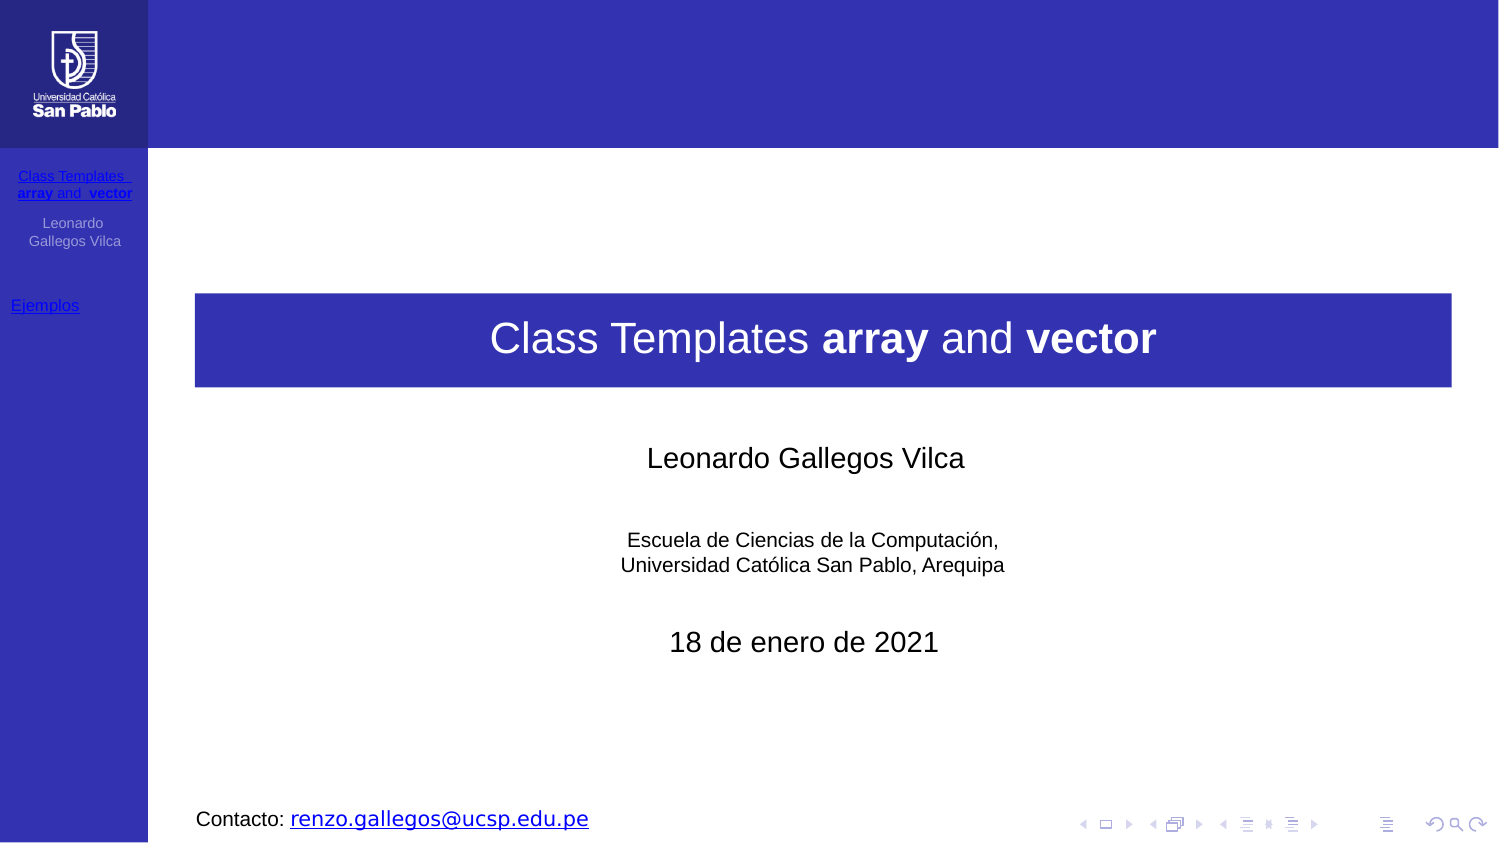

Class Templates  array and  vector
Leonardo  Gallegos Vilca
Ejemplos
Class Templates array and vector
Leonardo Gallegos Vilca
Escuela de Ciencias de la Computación,  Universidad Católica San Pablo, Arequipa
18 de enero de 2021
Contacto: renzo.gallegos@ucsp.edu.pe